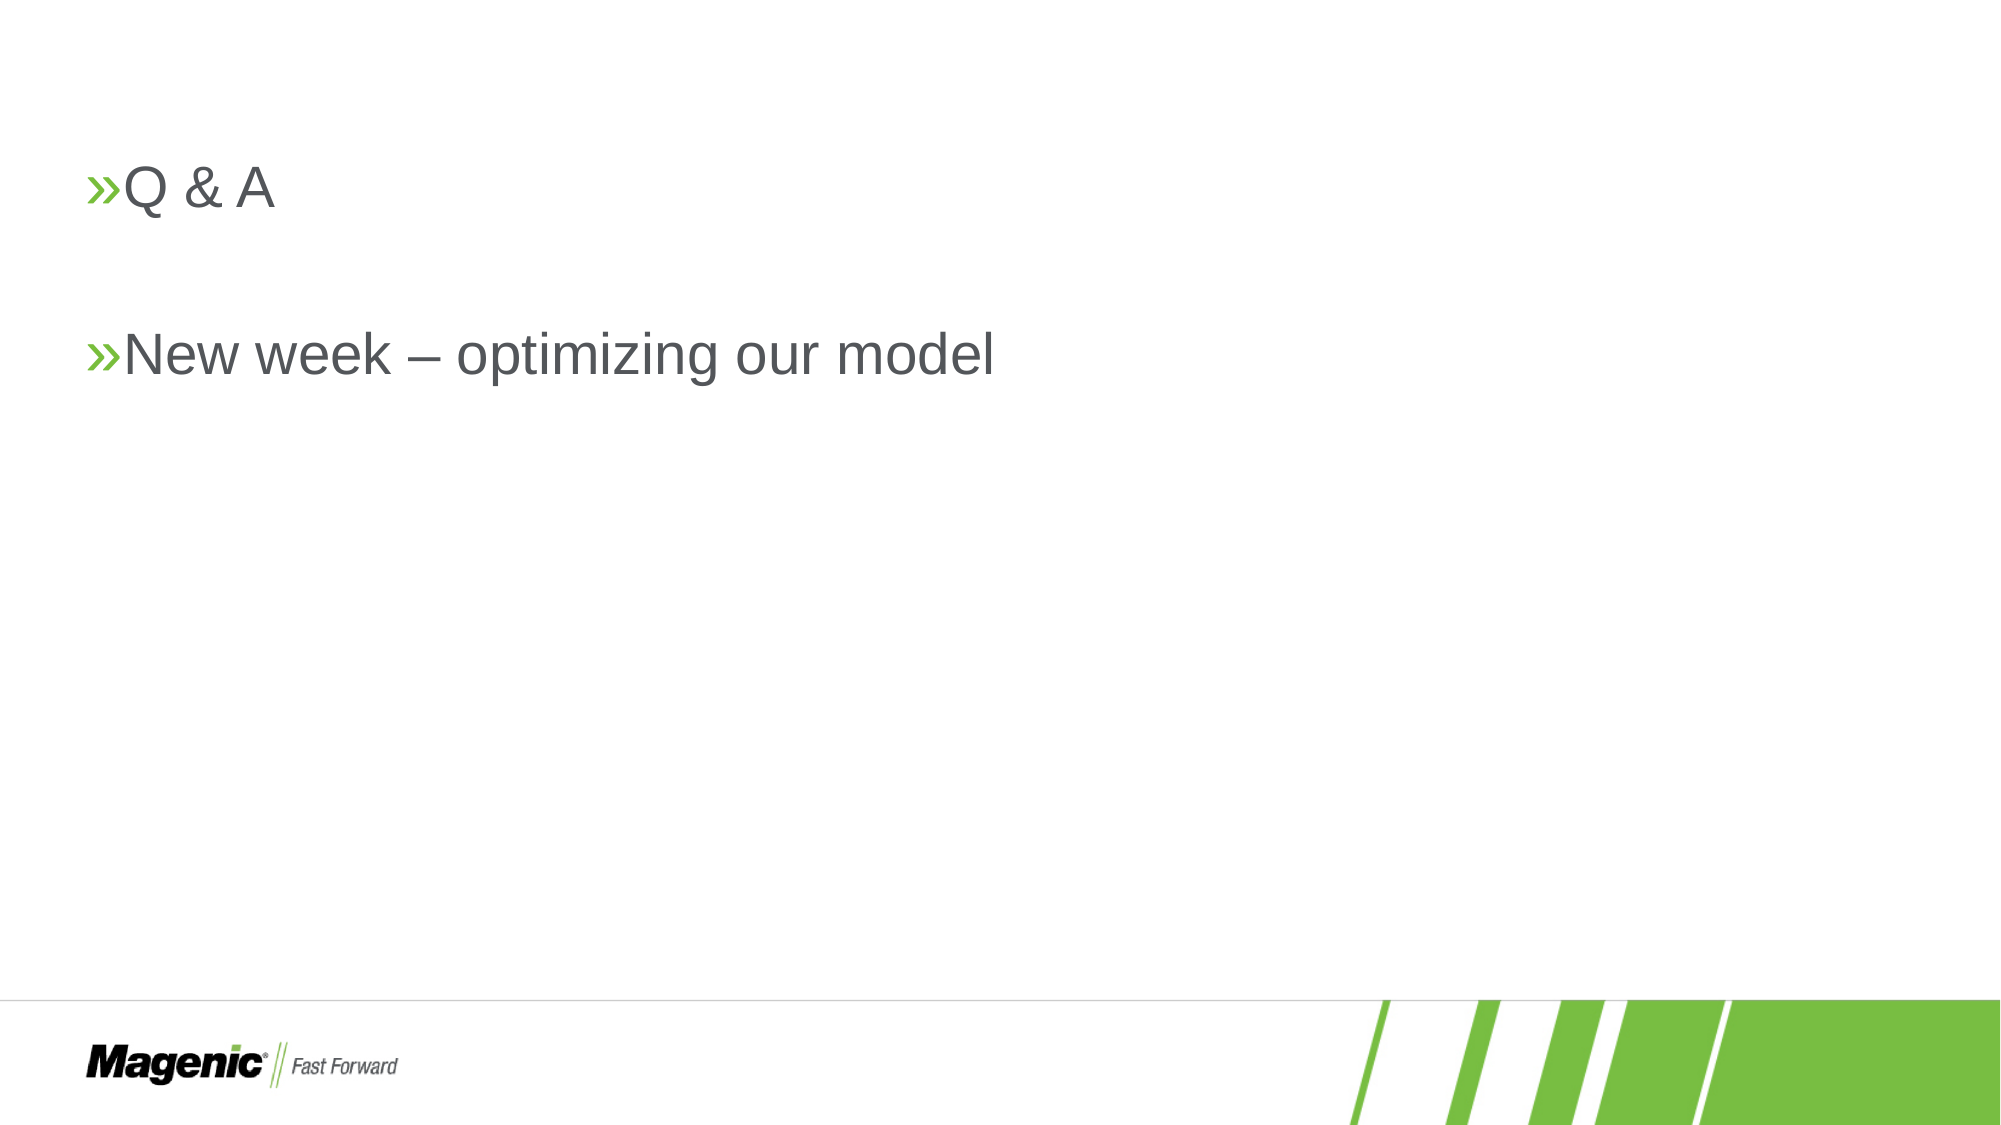

#
Q & A

New week – optimizing our model